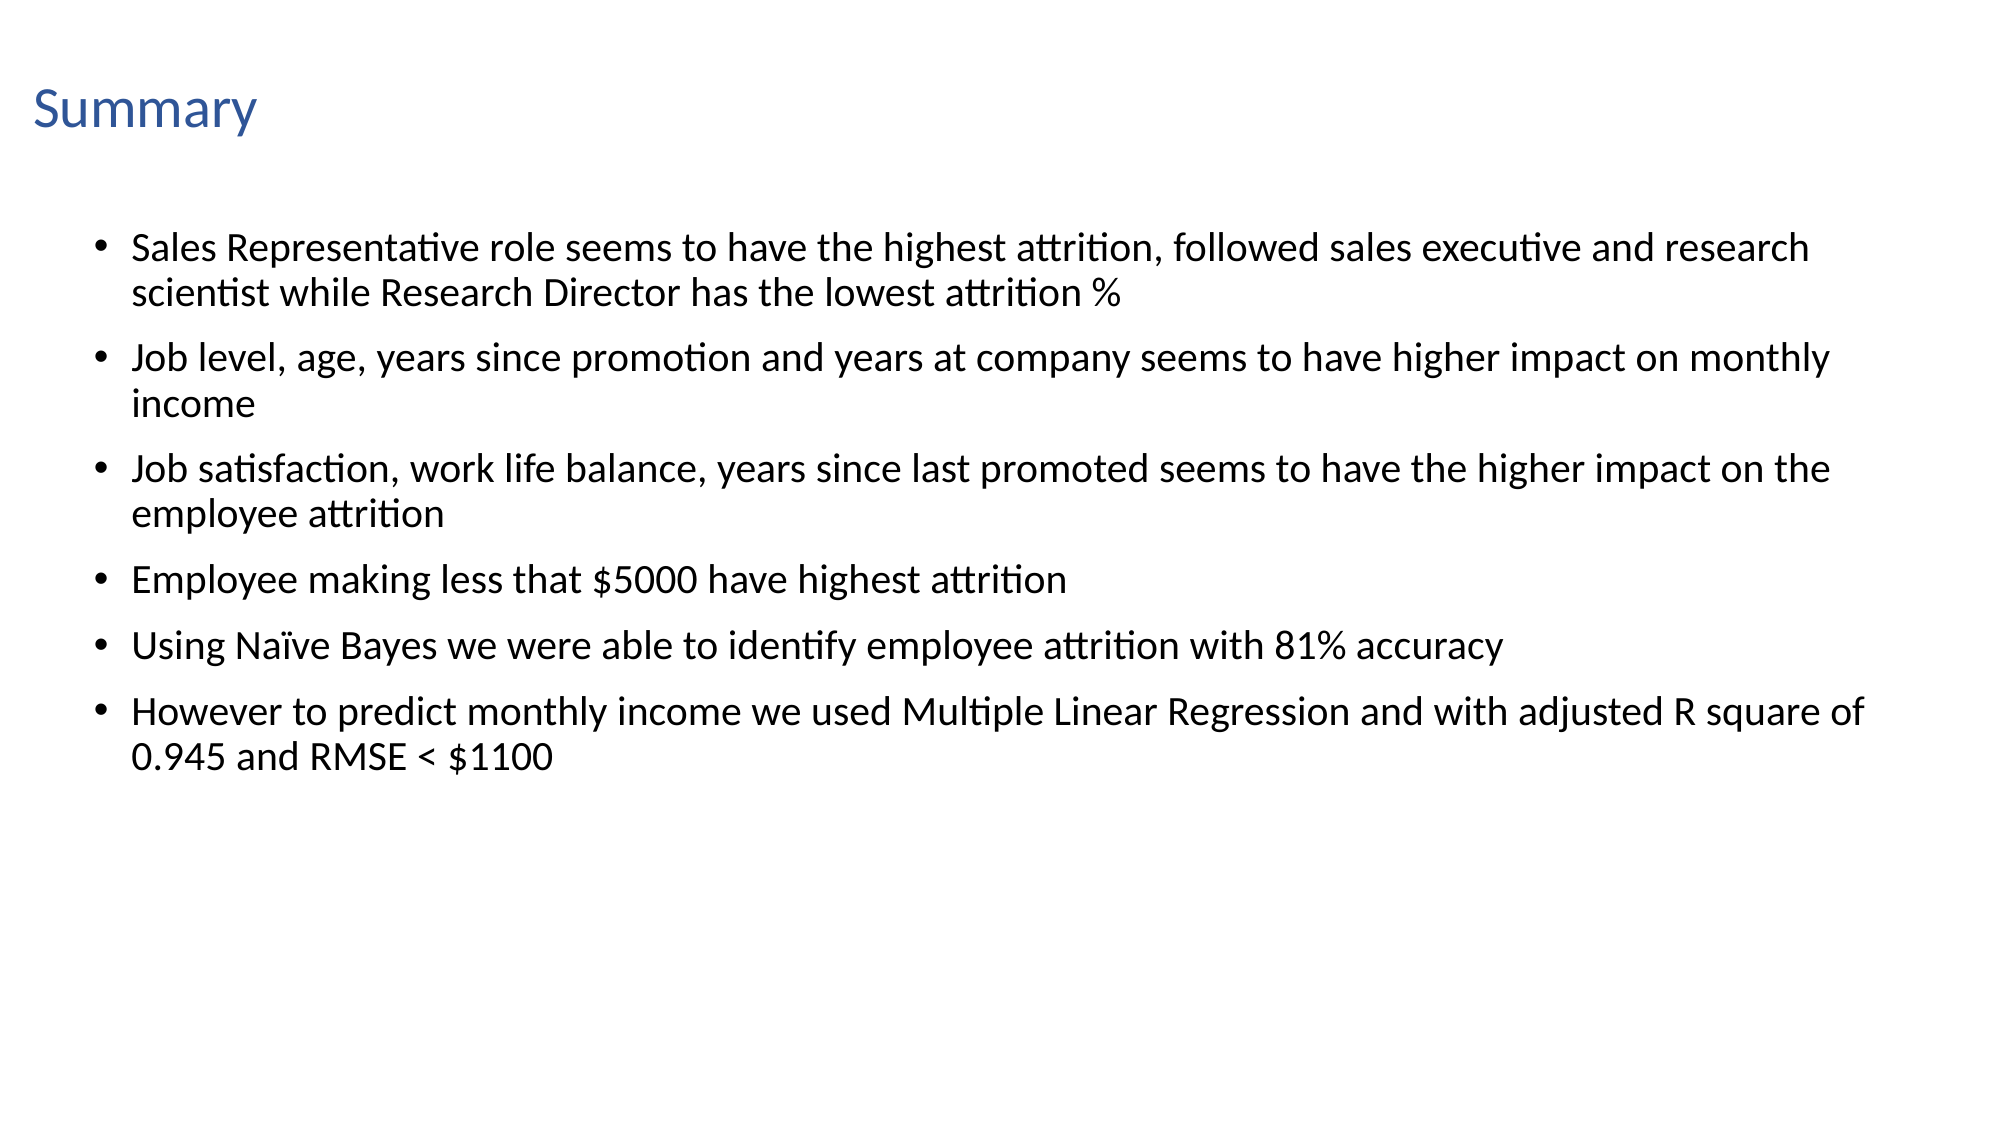

# Summary
Sales Representative role seems to have the highest attrition, followed sales executive and research scientist while Research Director has the lowest attrition %
Job level, age, years since promotion and years at company seems to have higher impact on monthly income
Job satisfaction, work life balance, years since last promoted seems to have the higher impact on the employee attrition
Employee making less that $5000 have highest attrition
Using Naïve Bayes we were able to identify employee attrition with 81% accuracy
However to predict monthly income we used Multiple Linear Regression and with adjusted R square of  0.945 and RMSE < $1100